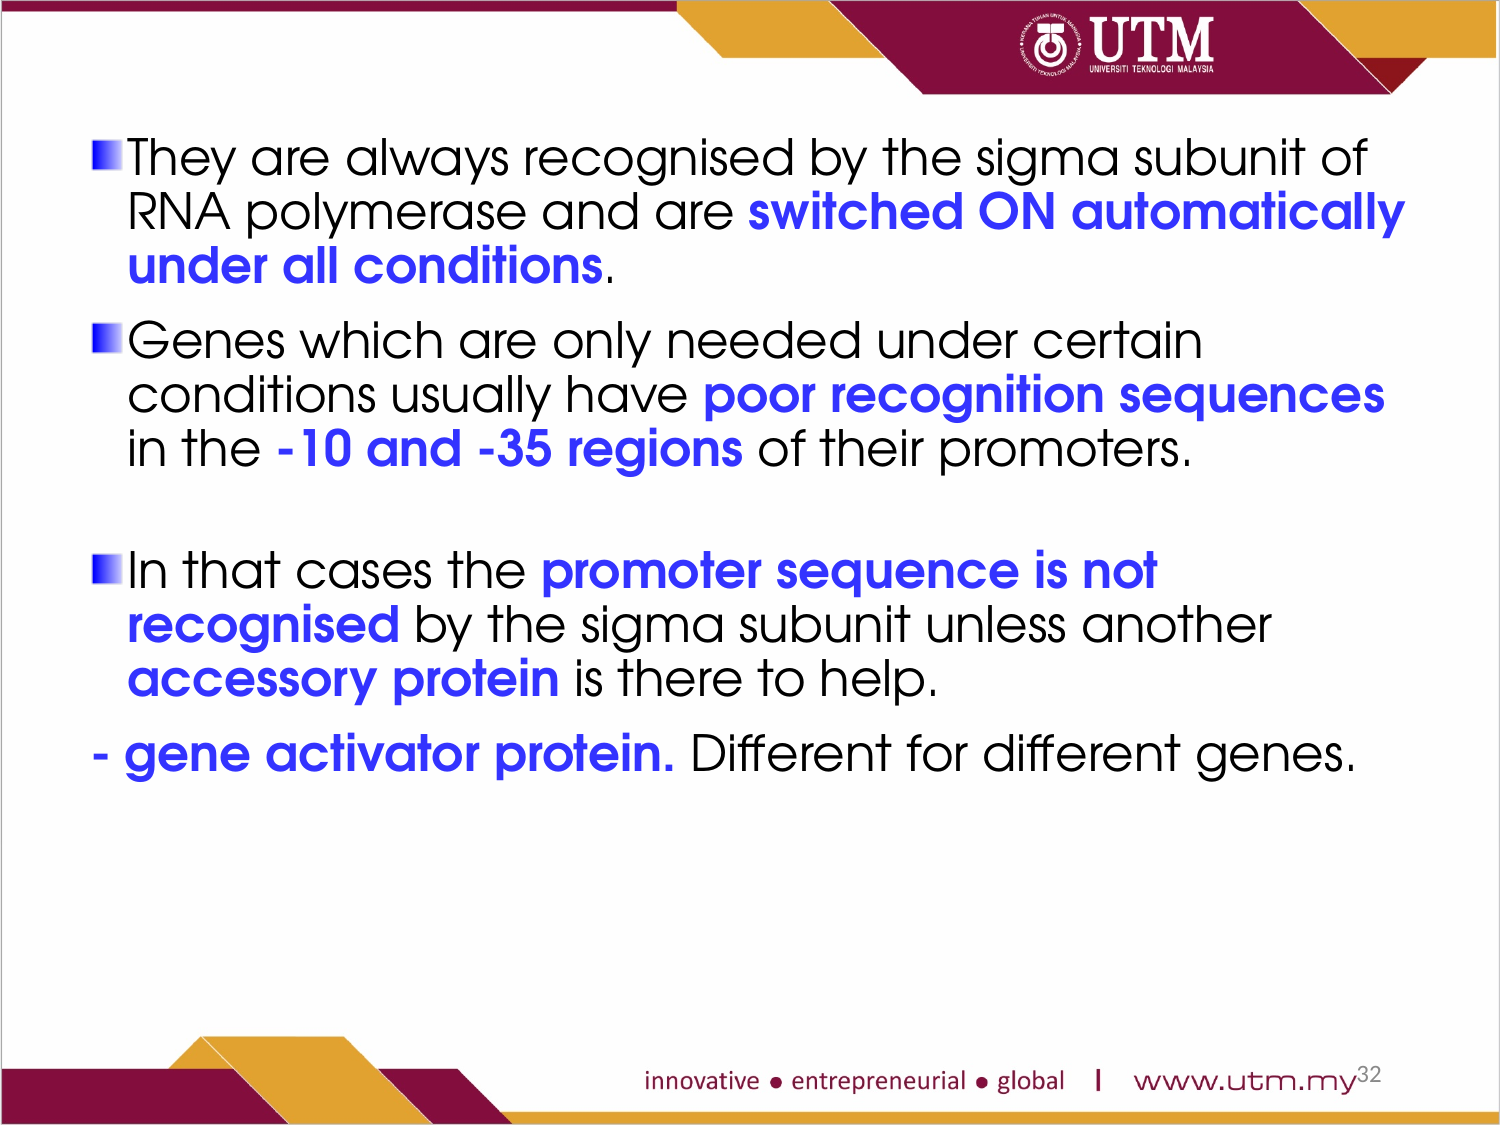

They are always recognised by the sigma subunit of RNA polymerase and are switched ON automatically under all conditions.
Genes which are only needed under certain conditions usually have poor recognition sequences in the -10 and -35 regions of their promoters.

In that cases the promoter sequence is not recognised by the sigma subunit unless another accessory protein is there to help.
- gene activator protein. Different for different genes.
32